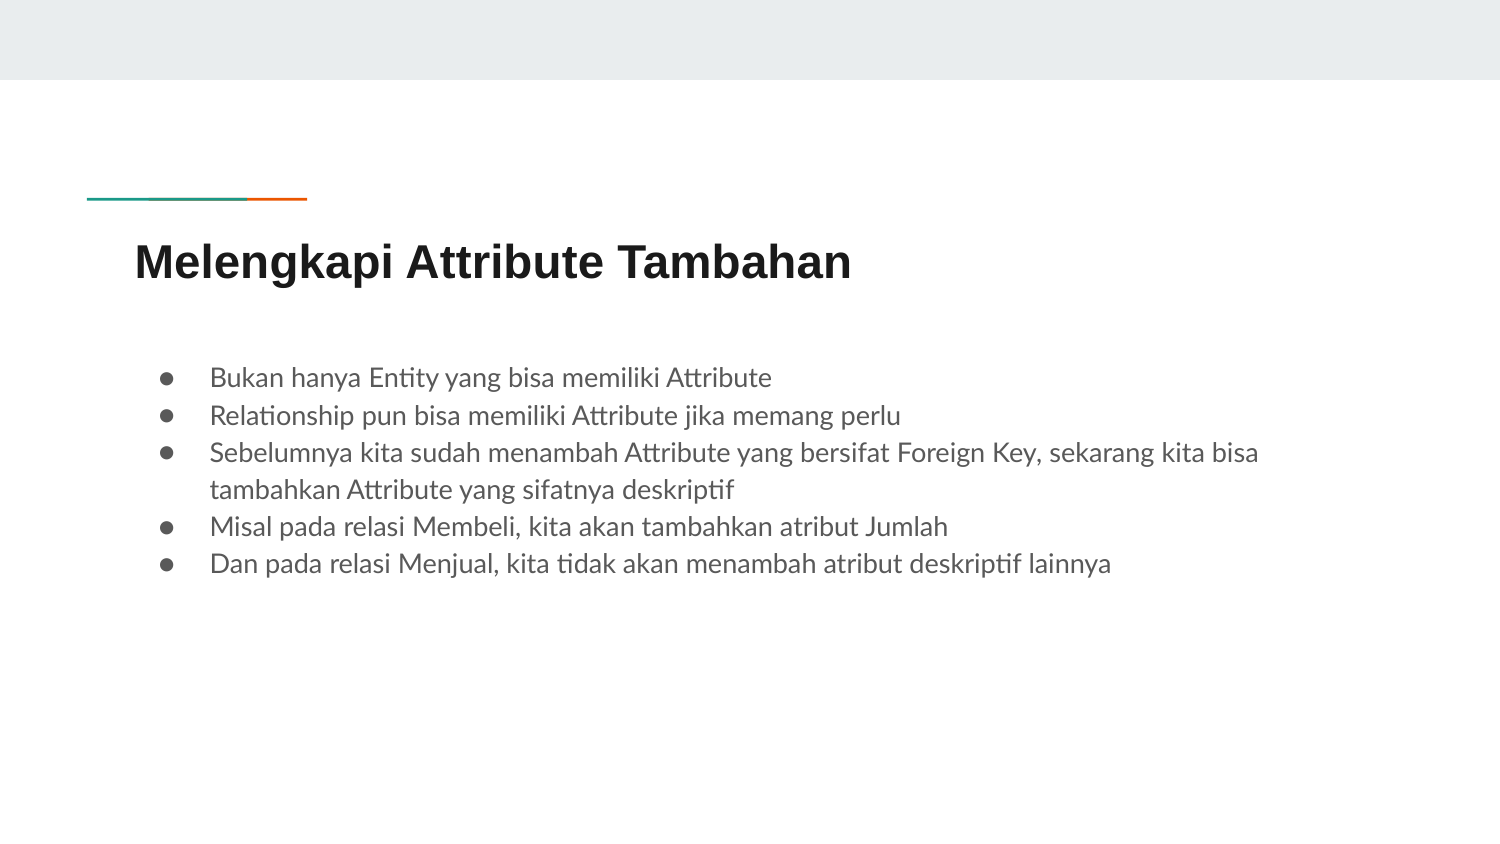

# Melengkapi Attribute Tambahan
Bukan hanya Entity yang bisa memiliki Attribute
Relationship pun bisa memiliki Attribute jika memang perlu
Sebelumnya kita sudah menambah Attribute yang bersifat Foreign Key, sekarang kita bisa tambahkan Attribute yang sifatnya deskriptif
Misal pada relasi Membeli, kita akan tambahkan atribut Jumlah
Dan pada relasi Menjual, kita tidak akan menambah atribut deskriptif lainnya